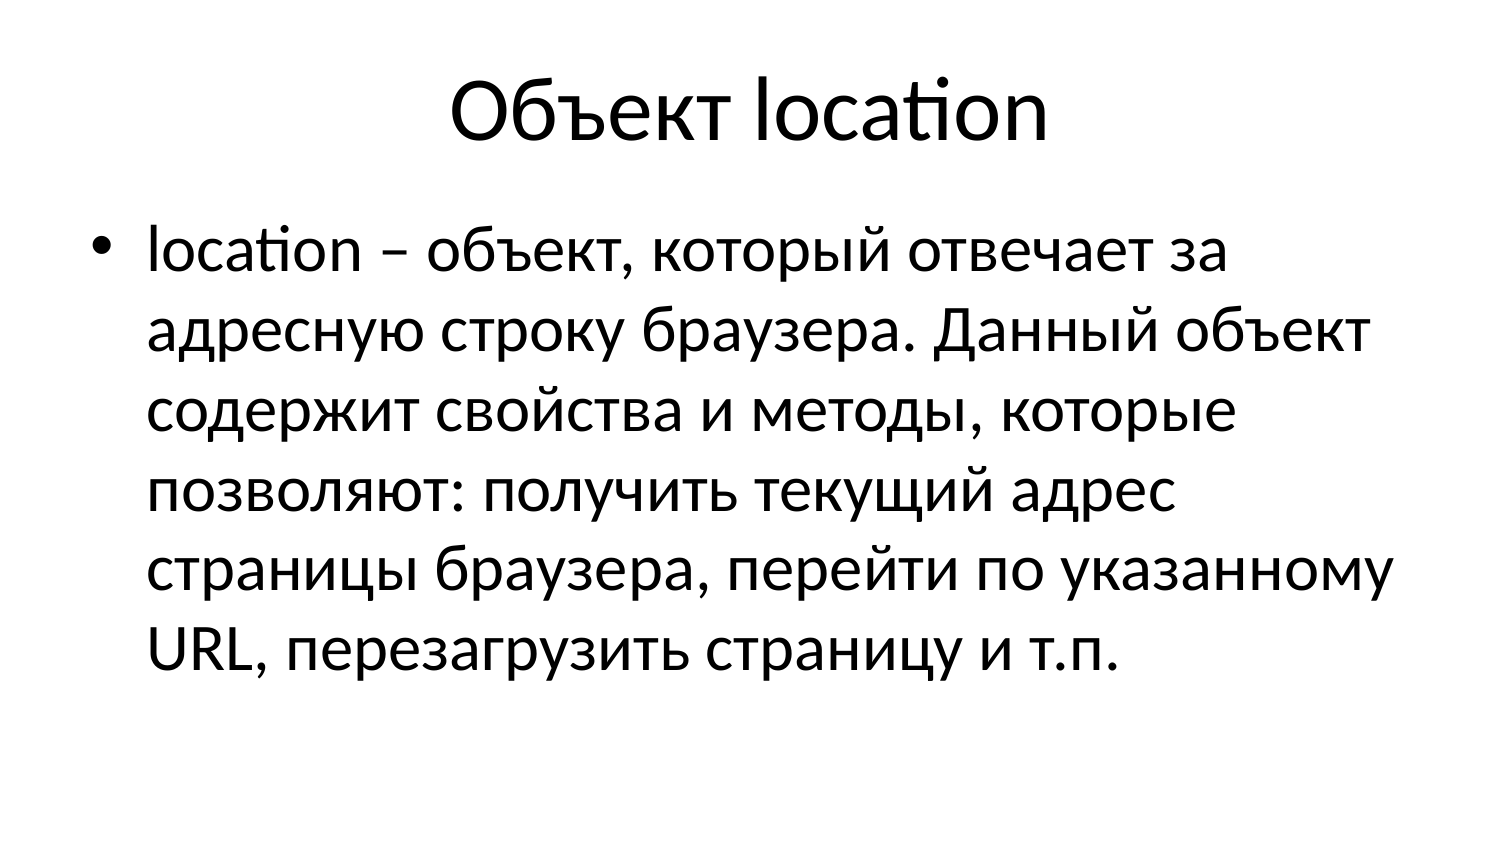

# Объект location
location – объект, который отвечает за адресную строку браузера. Данный объект содержит свойства и методы, которые позволяют: получить текущий адрес страницы браузера, перейти по указанному URL, перезагрузить страницу и т.п.